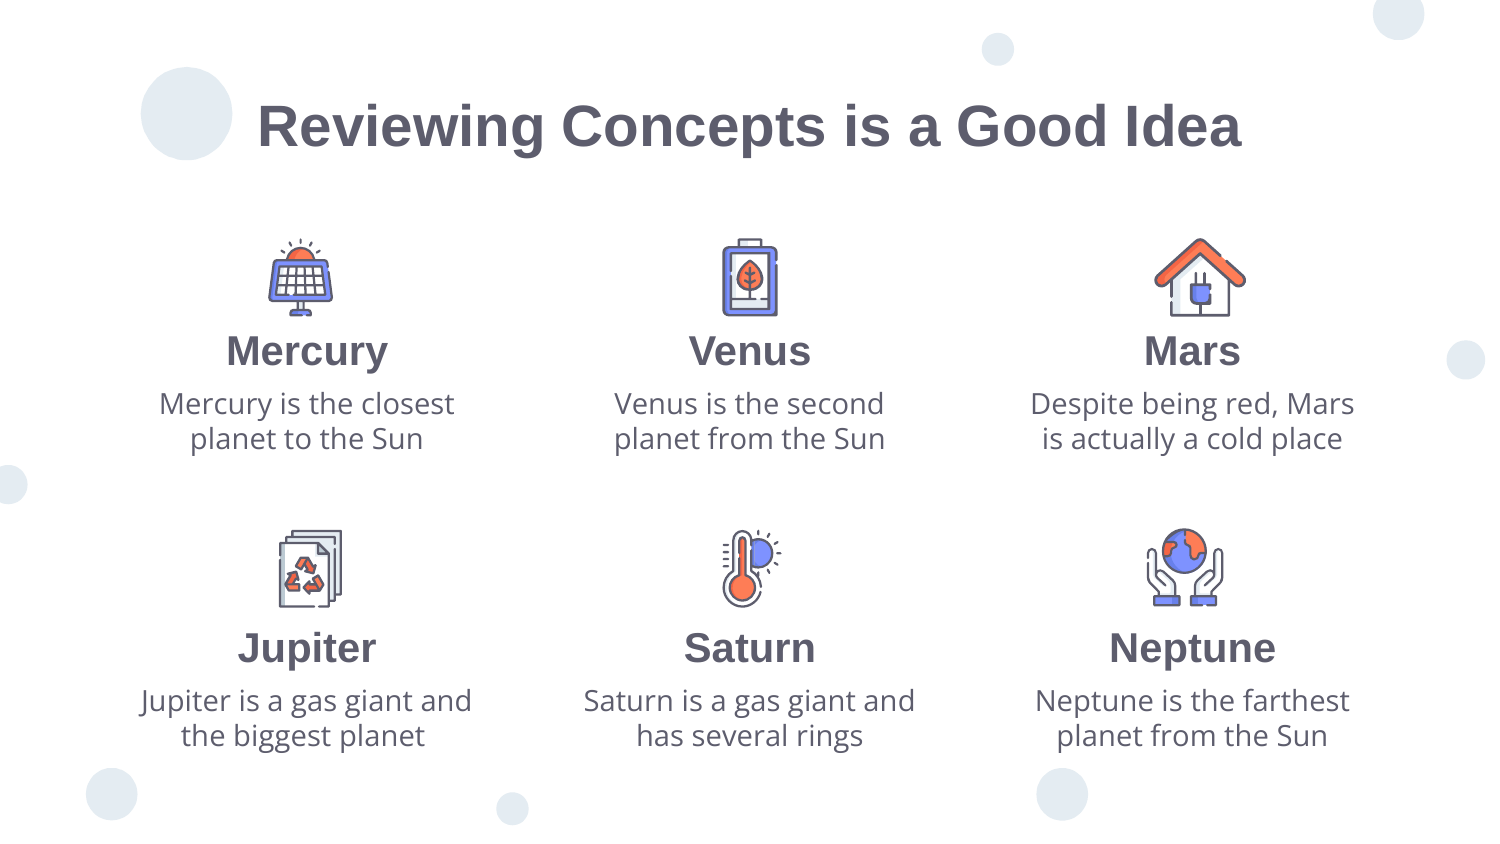

# Reviewing Concepts is a Good Idea

Mercury
Venus
Mars
Mercury is the closest planet to the Sun
Venus is the second planet from the Sun
Despite being red, Mars is actually a cold place

Jupiter
Saturn
Neptune
Jupiter is a gas giant and the biggest planet
Saturn is a gas giant and has several rings
Neptune is the farthest planet from the Sun